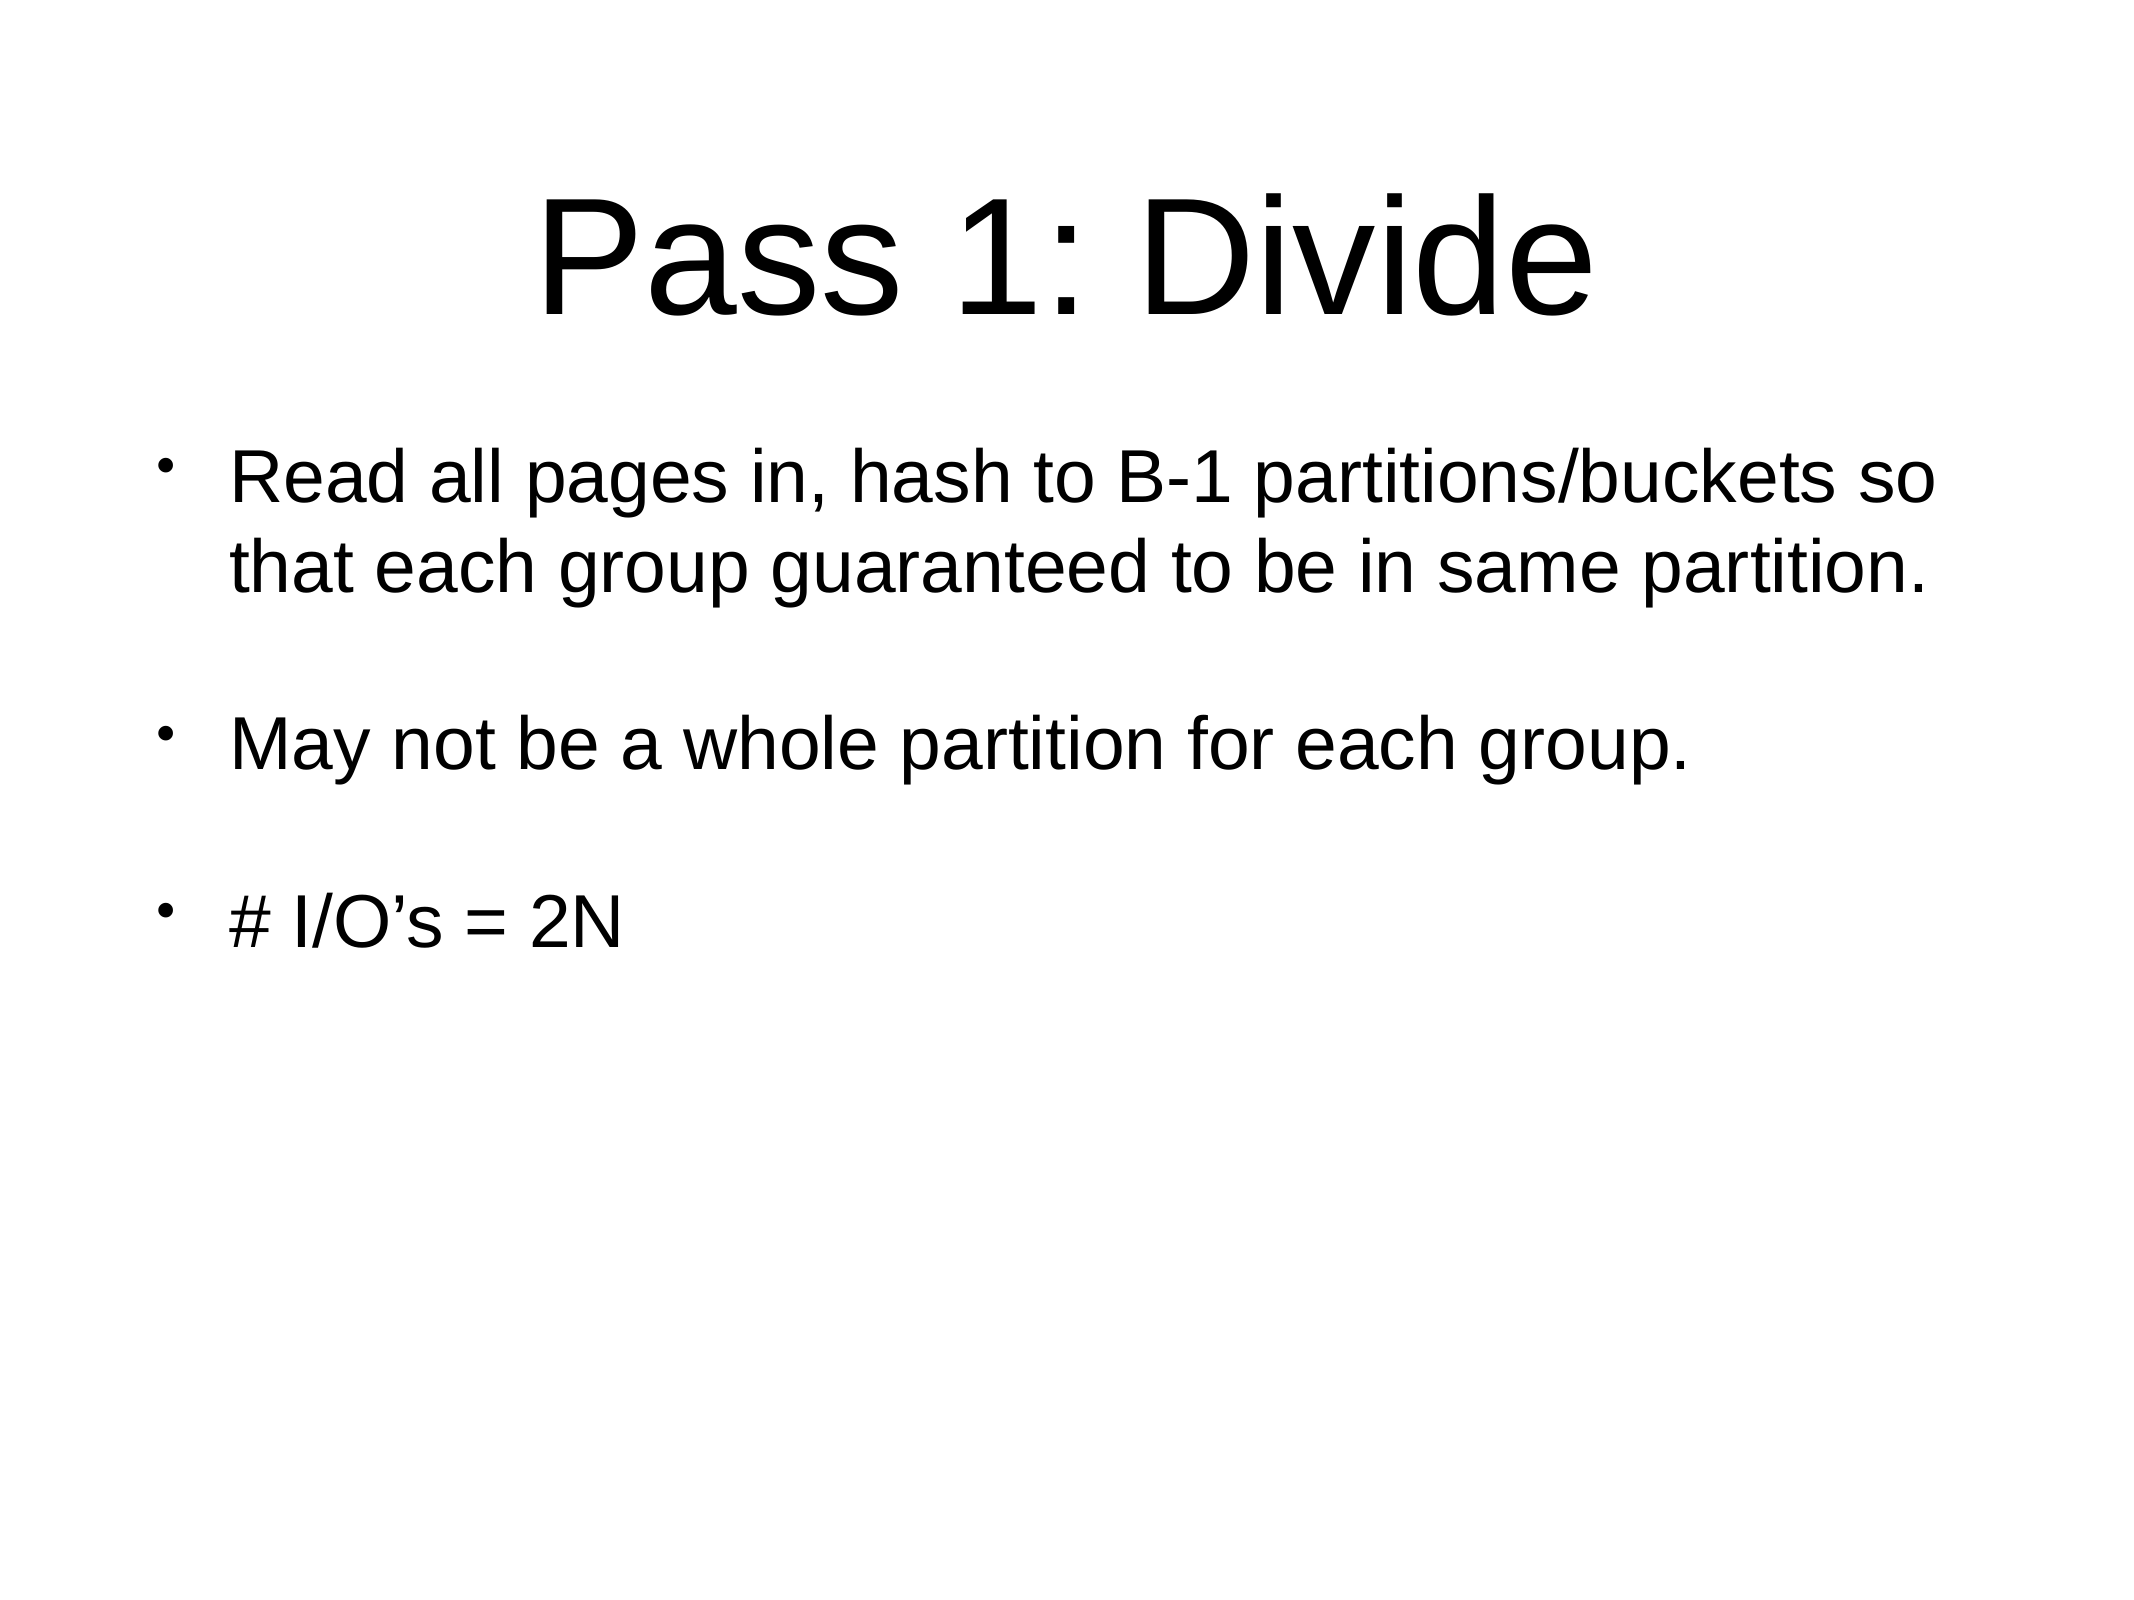

# Pass 1: Divide
Read all pages in, hash to B-1 partitions/buckets so that each group guaranteed to be in same partition.
May not be a whole partition for each group.
# I/O’s = 2N